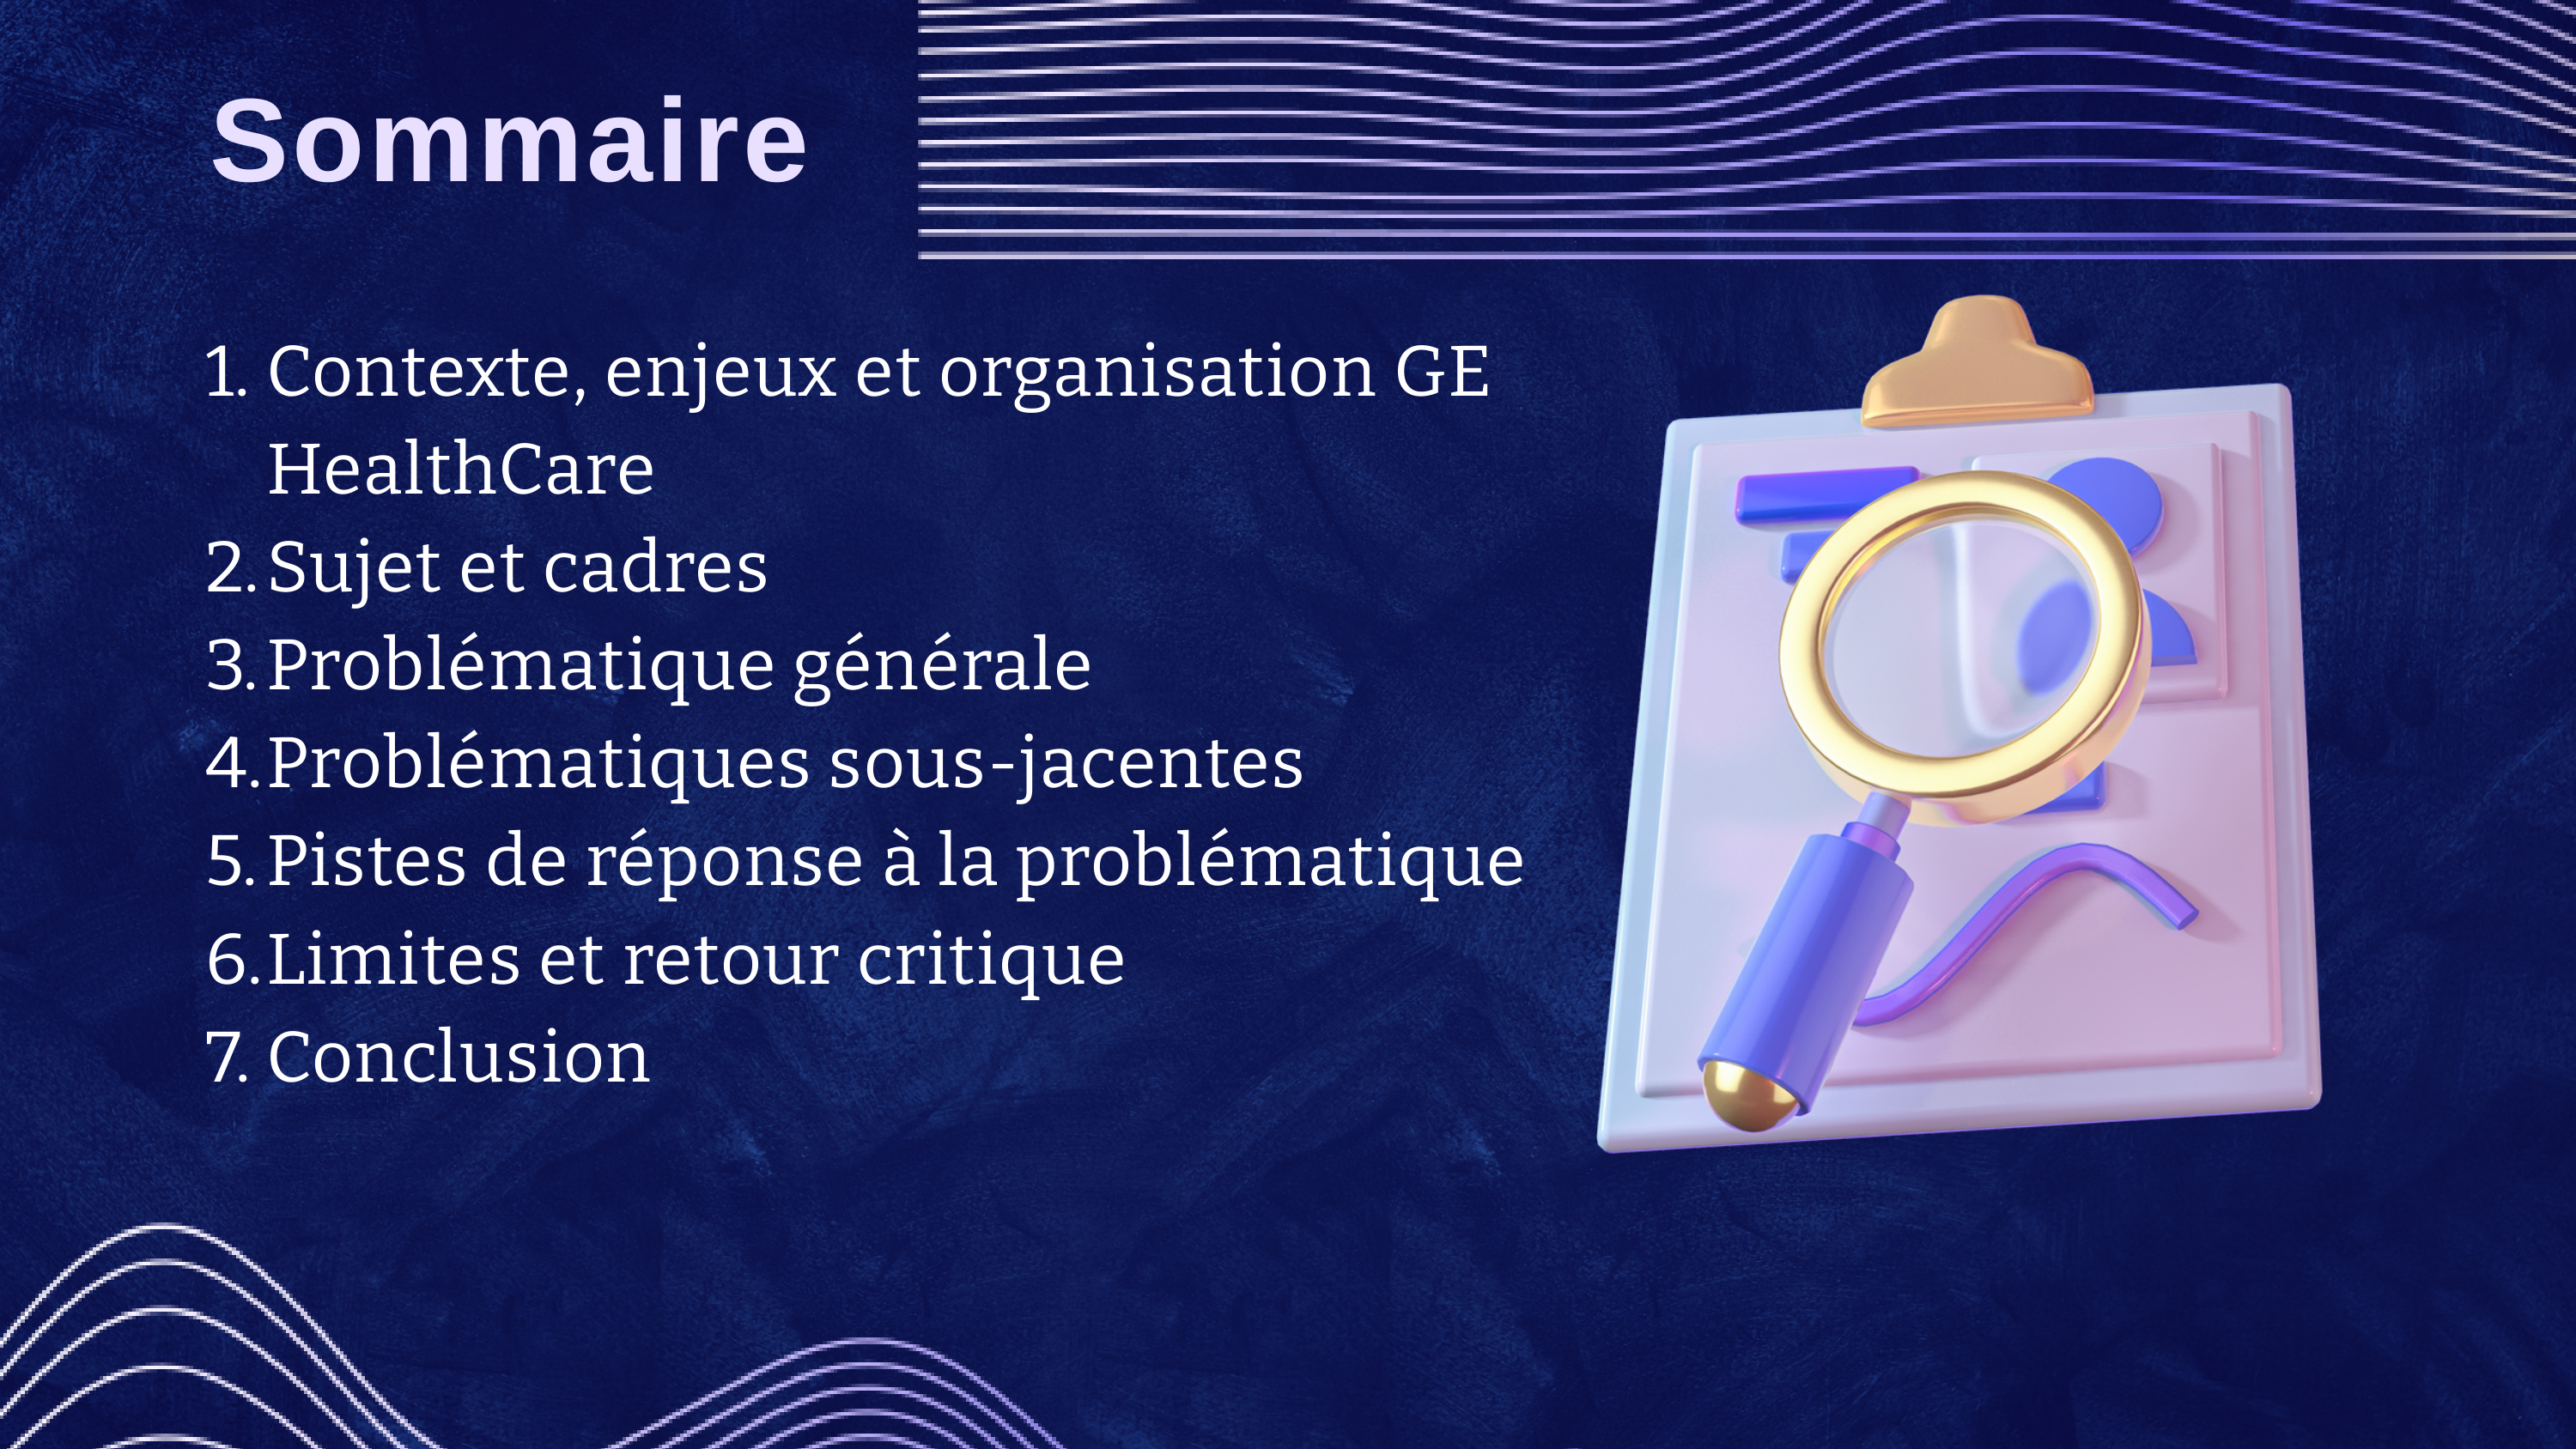

Sommaire

Contexte, enjeux et organisation GE HealthCare
Sujet et cadres
Problématique générale
Problématiques sous‑jacentes
Pistes de réponse à la problématique
Limites et retour critique
Conclusion